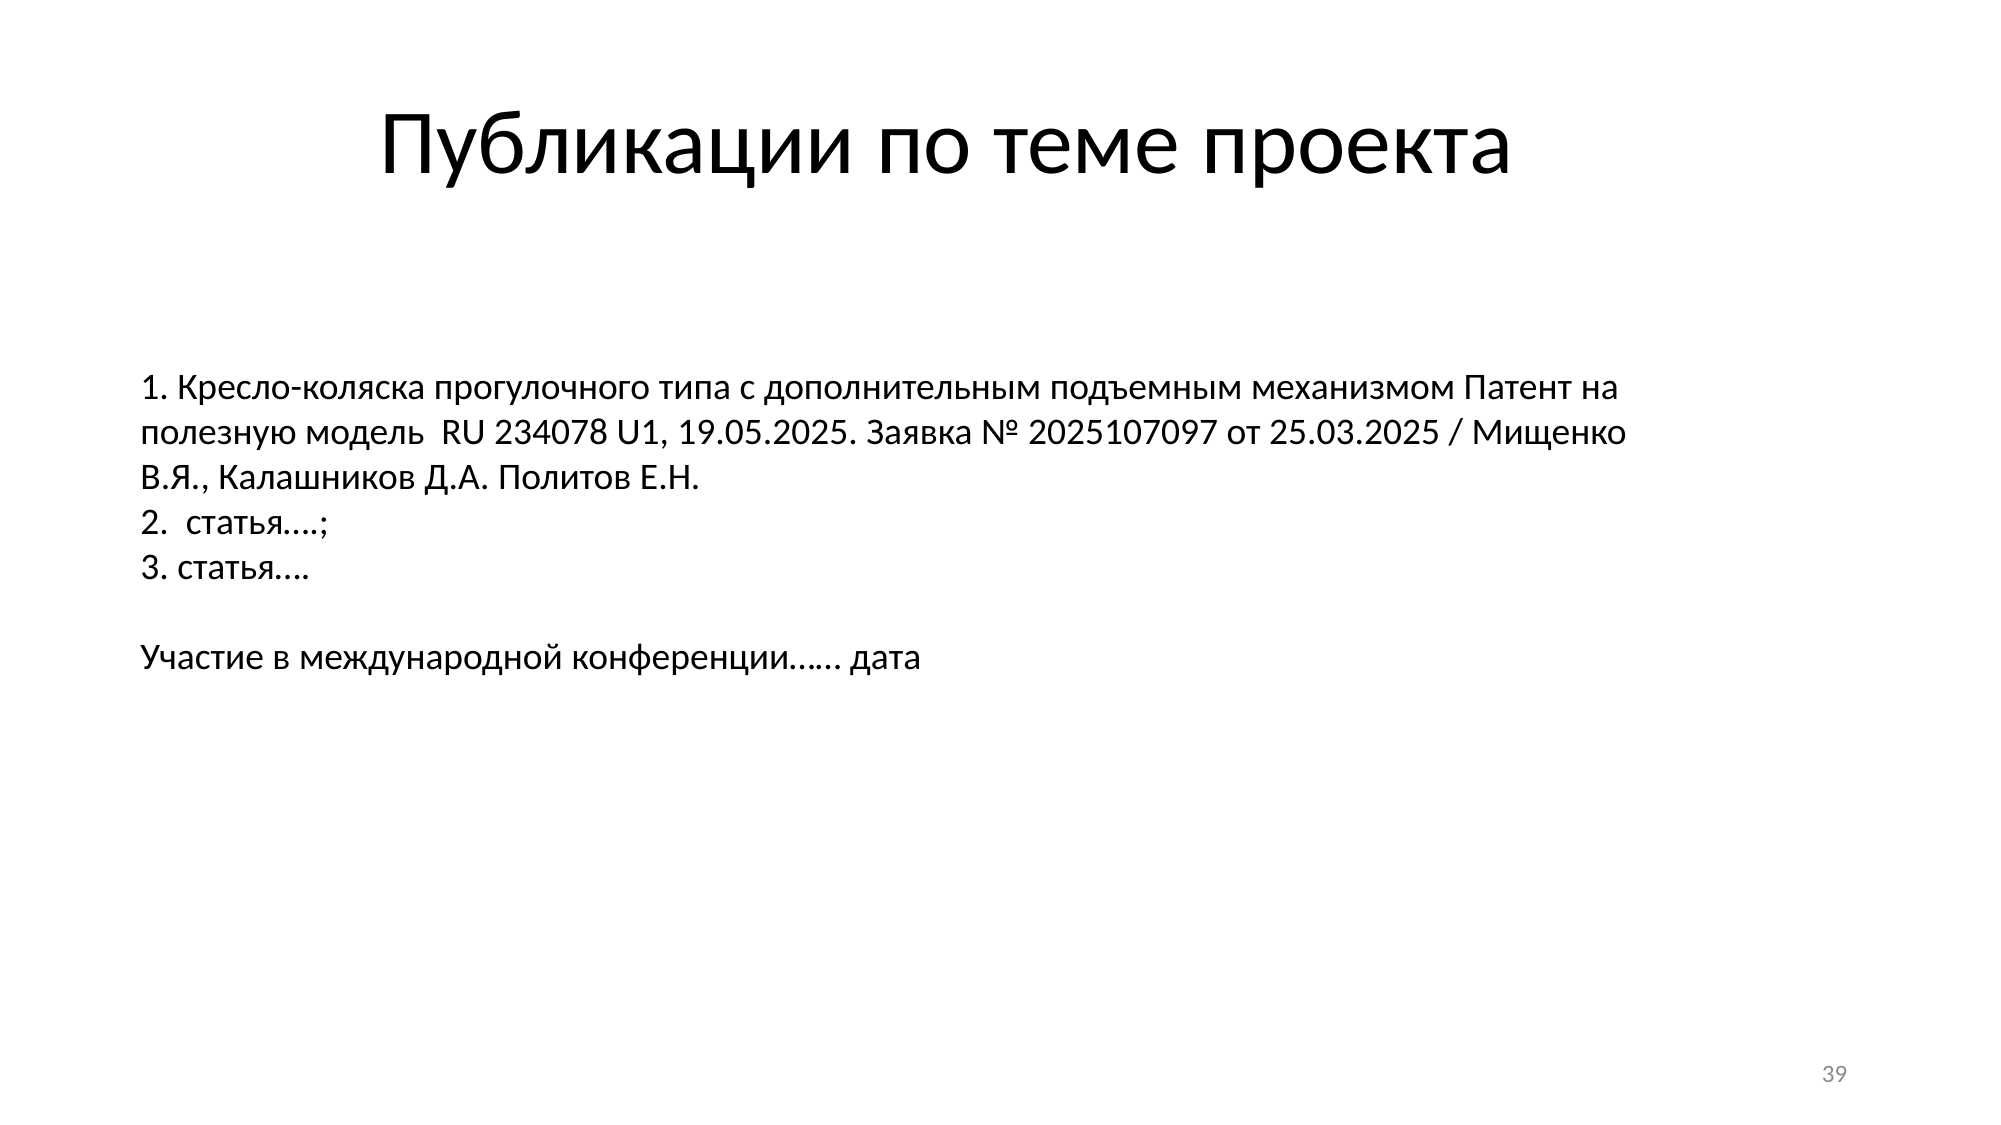

# Публикации по теме проекта
1. Кресло-коляска прогулочного типа с дополнительным подъемным механизмом Патент на полезную модель  RU 234078 U1, 19.05.2025. Заявка № 2025107097 от 25.03.2025 / Мищенко В.Я., Калашников Д.А. Политов Е.Н.
2.  статья….;
3. статья….

Участие в международной конференции…… дата
39